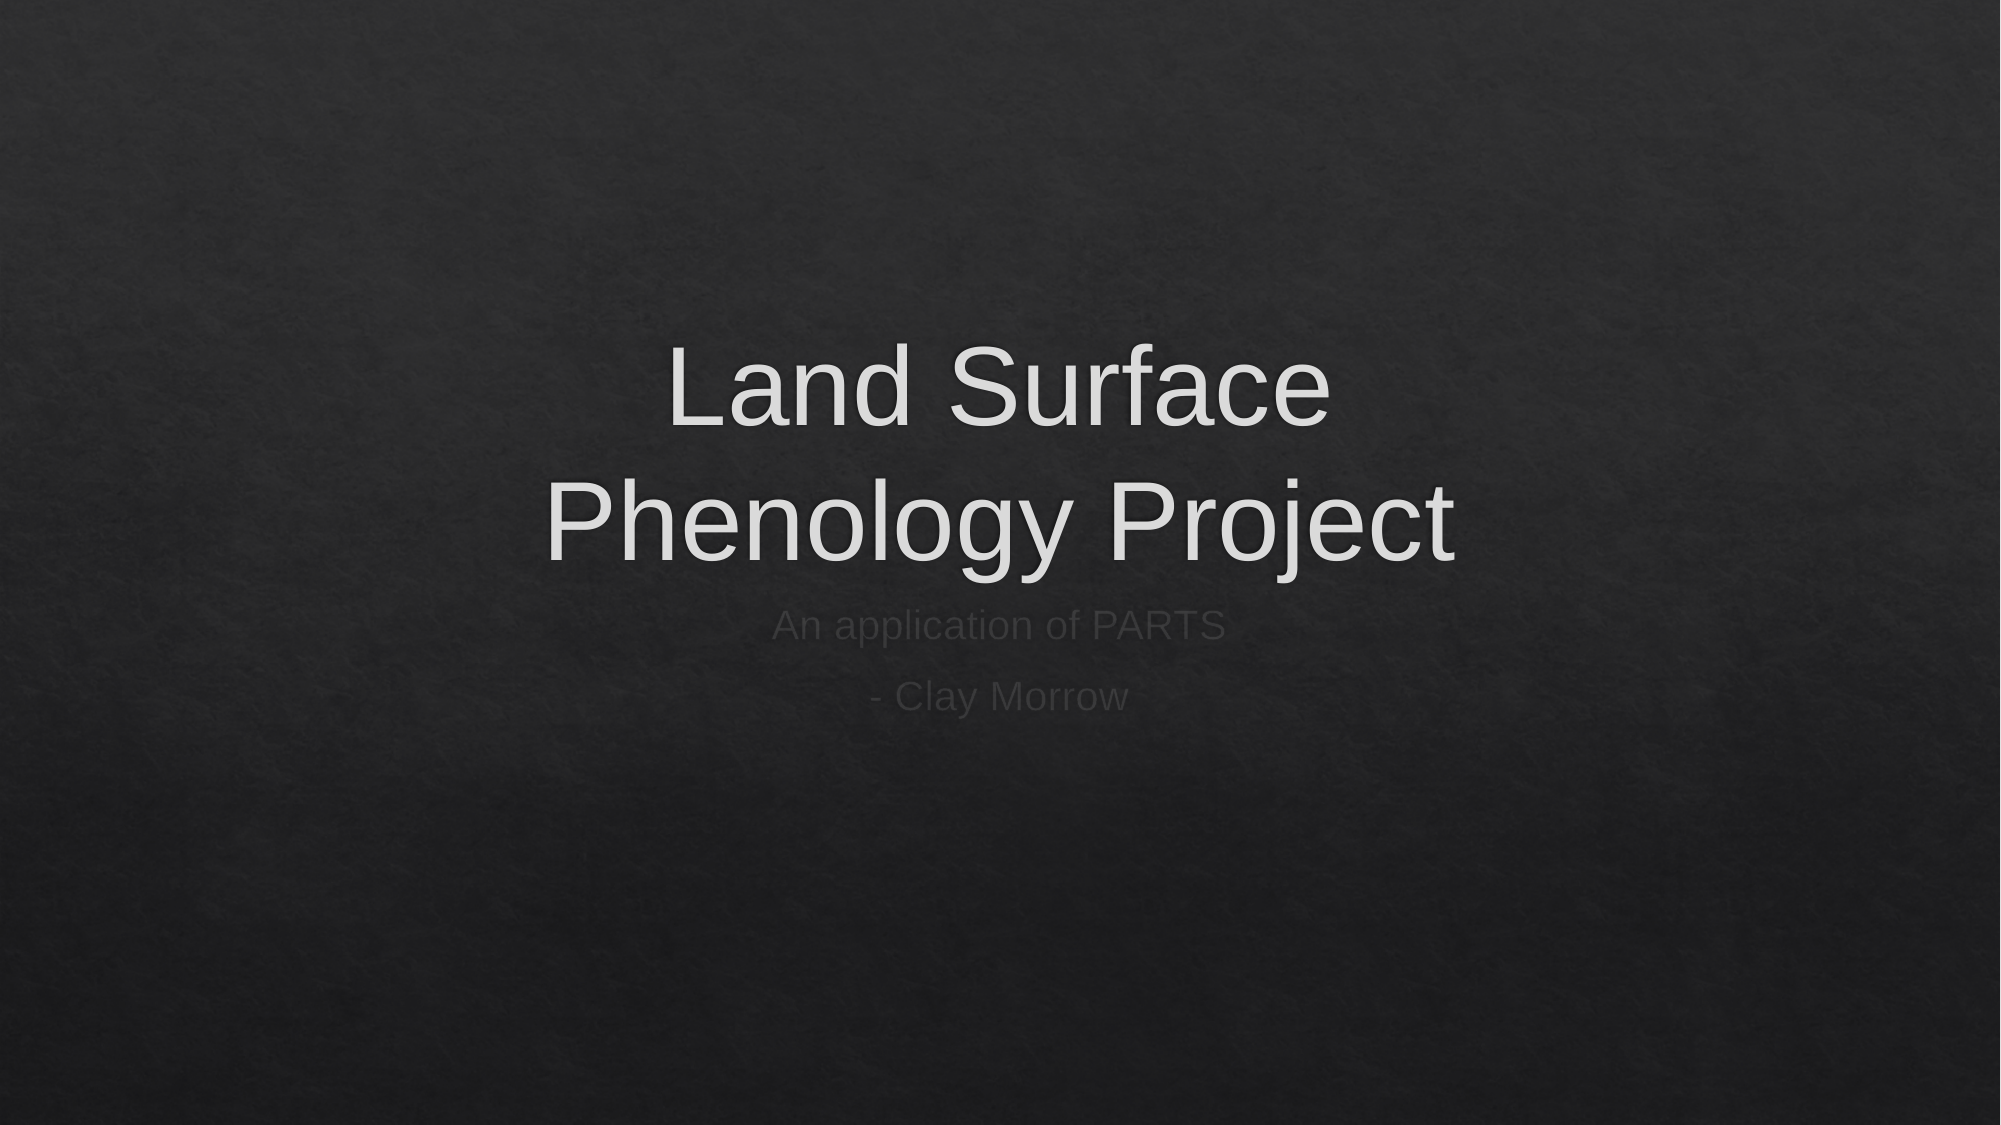

# Land Surface Phenology Project
An application of PARTS
- Clay Morrow